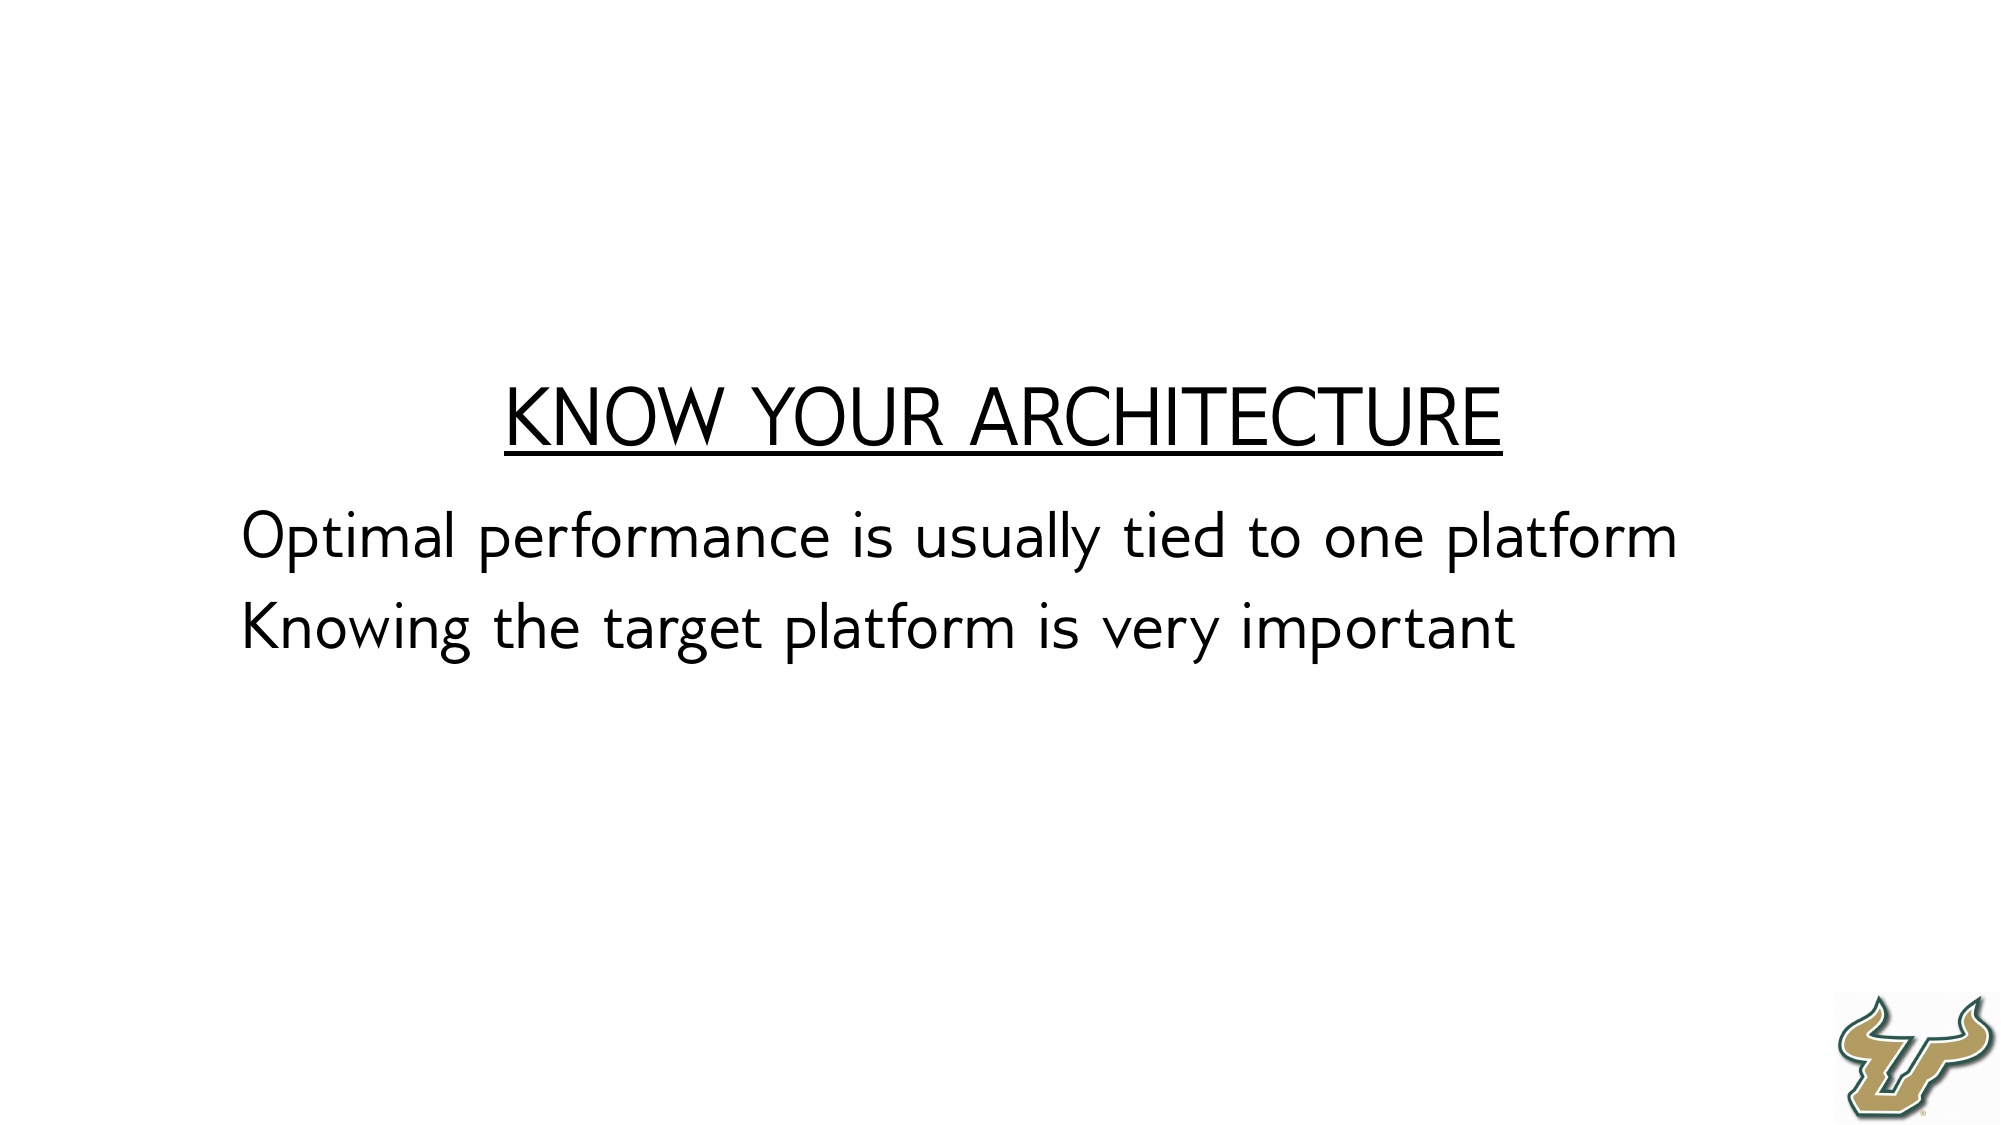

Know your architecture
Optimal performance is usually tied to one platform
Knowing the target platform is very important